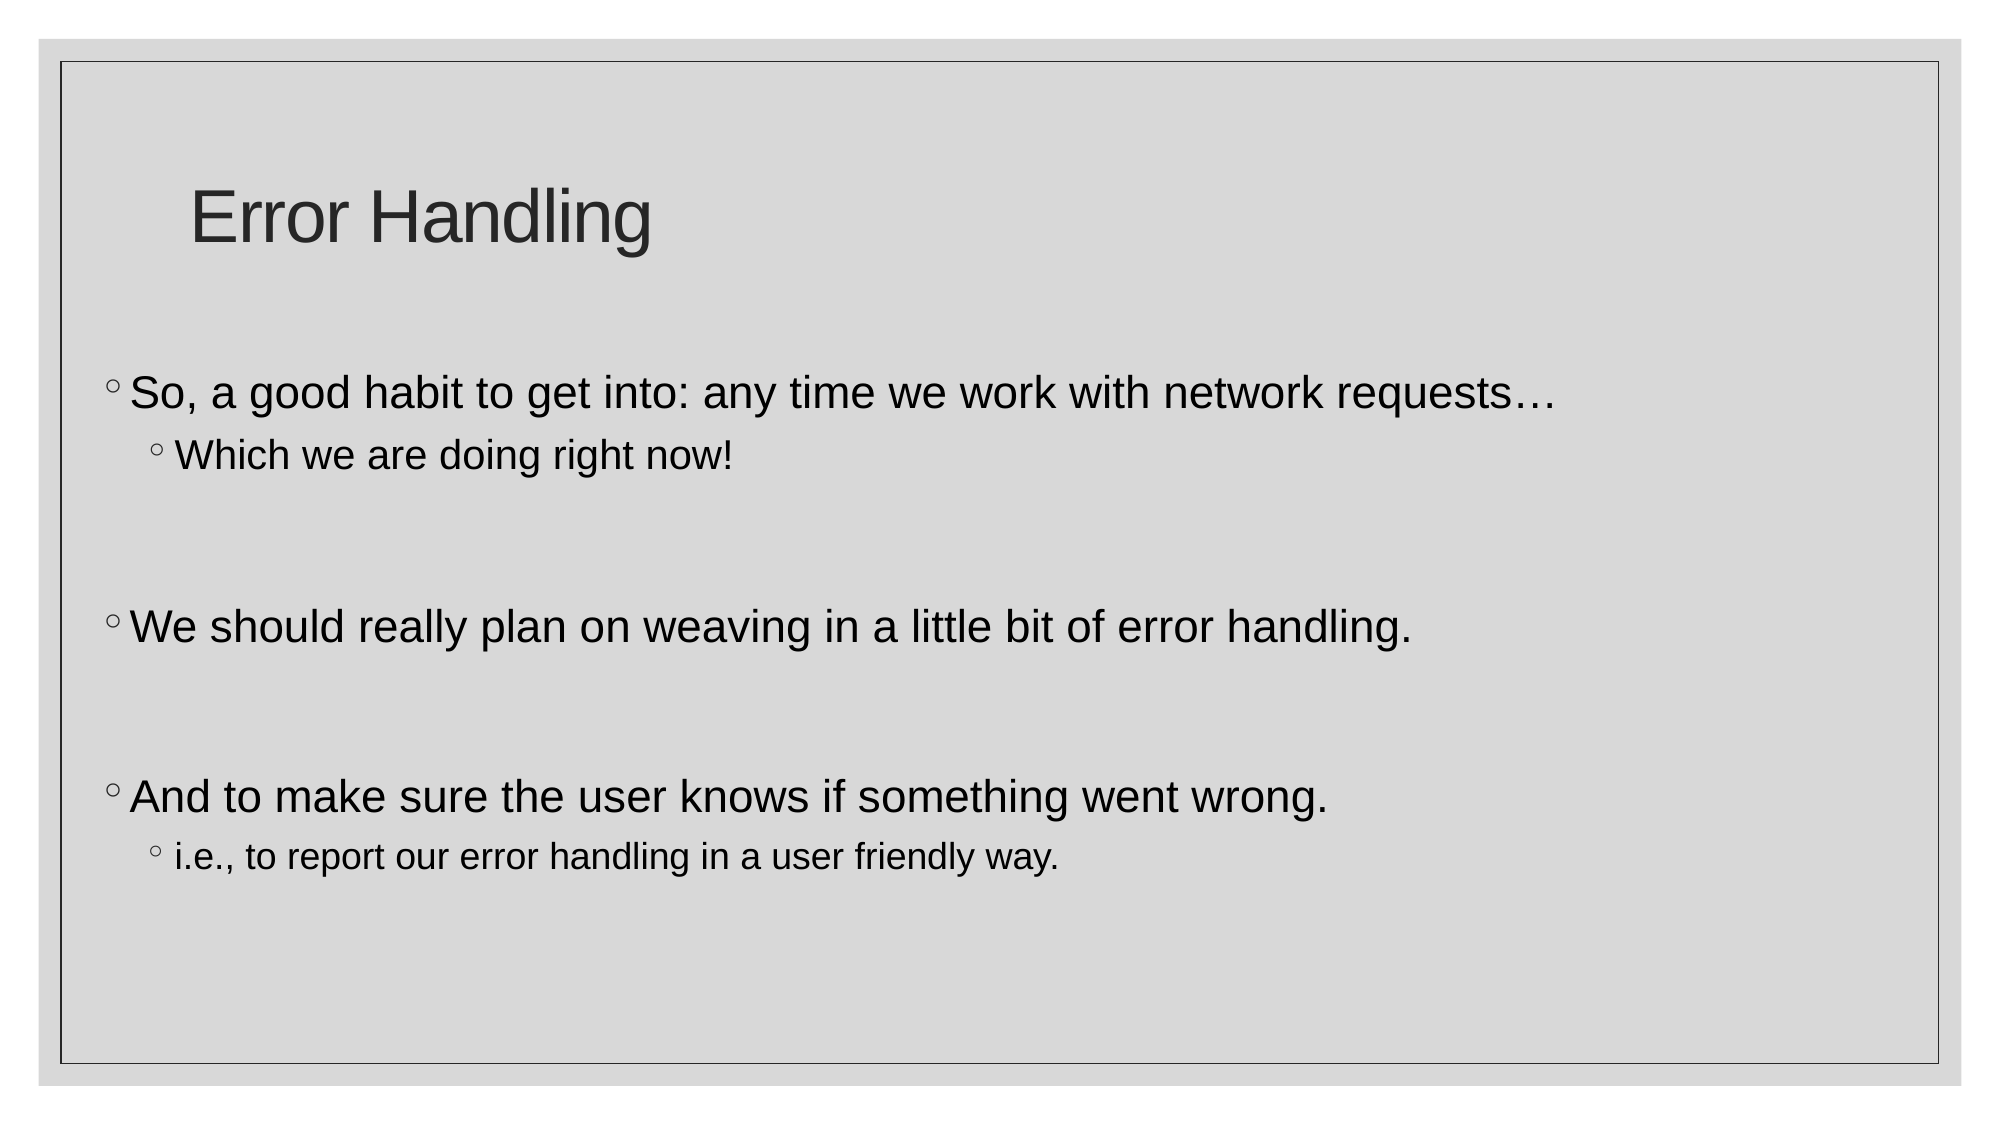

# Error Handling
So, a good habit to get into: any time we work with network requests…
Which we are doing right now!

We should really plan on weaving in a little bit of error handling.

And to make sure the user knows if something went wrong.
i.e., to report our error handling in a user friendly way.